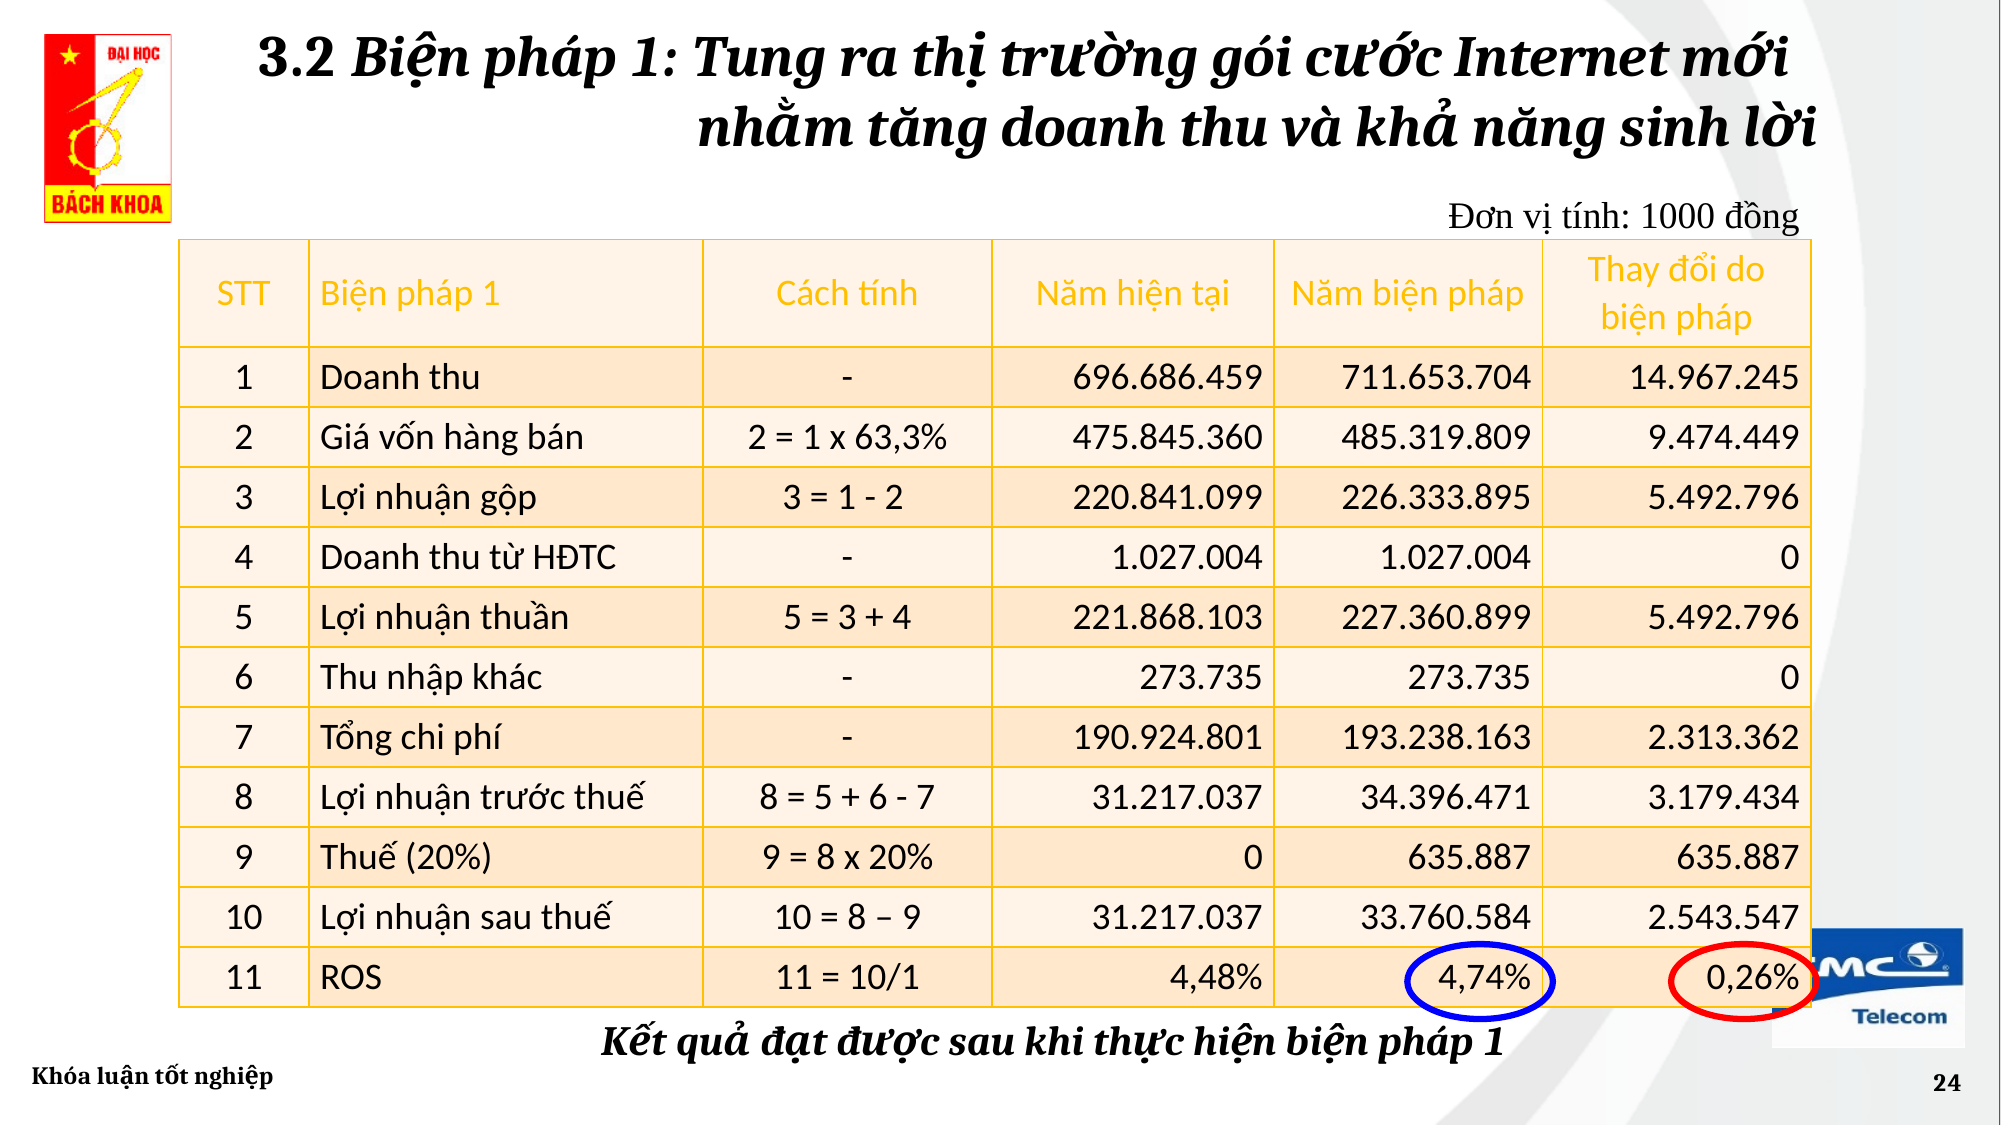

3.2 Biện pháp 1: Tung ra thị trường gói cước Internet mới
nhằm tăng doanh thu và khả năng sinh lời
Đơn vị tính: 1000 đồng
| STT | Biện pháp 1 | Cách tính | Năm hiện tại | Năm biện pháp | Thay đổi do biện pháp |
| --- | --- | --- | --- | --- | --- |
| 1 | Doanh thu | - | 696.686.459 | 711.653.704 | 14.967.245 |
| 2 | Giá vốn hàng bán | 2 = 1 x 63,3% | 475.845.360 | 485.319.809 | 9.474.449 |
| 3 | Lợi nhuận gộp | 3 = 1 - 2 | 220.841.099 | 226.333.895 | 5.492.796 |
| 4 | Doanh thu từ HĐTC | - | 1.027.004 | 1.027.004 | 0 |
| 5 | Lợi nhuận thuần | 5 = 3 + 4 | 221.868.103 | 227.360.899 | 5.492.796 |
| 6 | Thu nhập khác | - | 273.735 | 273.735 | 0 |
| 7 | Tổng chi phí | - | 190.924.801 | 193.238.163 | 2.313.362 |
| 8 | Lợi nhuận trước thuế | 8 = 5 + 6 - 7 | 31.217.037 | 34.396.471 | 3.179.434 |
| 9 | Thuế (20%) | 9 = 8 x 20% | 0 | 635.887 | 635.887 |
| 10 | Lợi nhuận sau thuế | 10 = 8 – 9 | 31.217.037 | 33.760.584 | 2.543.547 |
| 11 | ROS | 11 = 10/1 | 4,48% | 4,74% | 0,26% |

Kết quả đạt được sau khi thực hiện biện pháp 1
Khóa luận tốt nghiệp
24